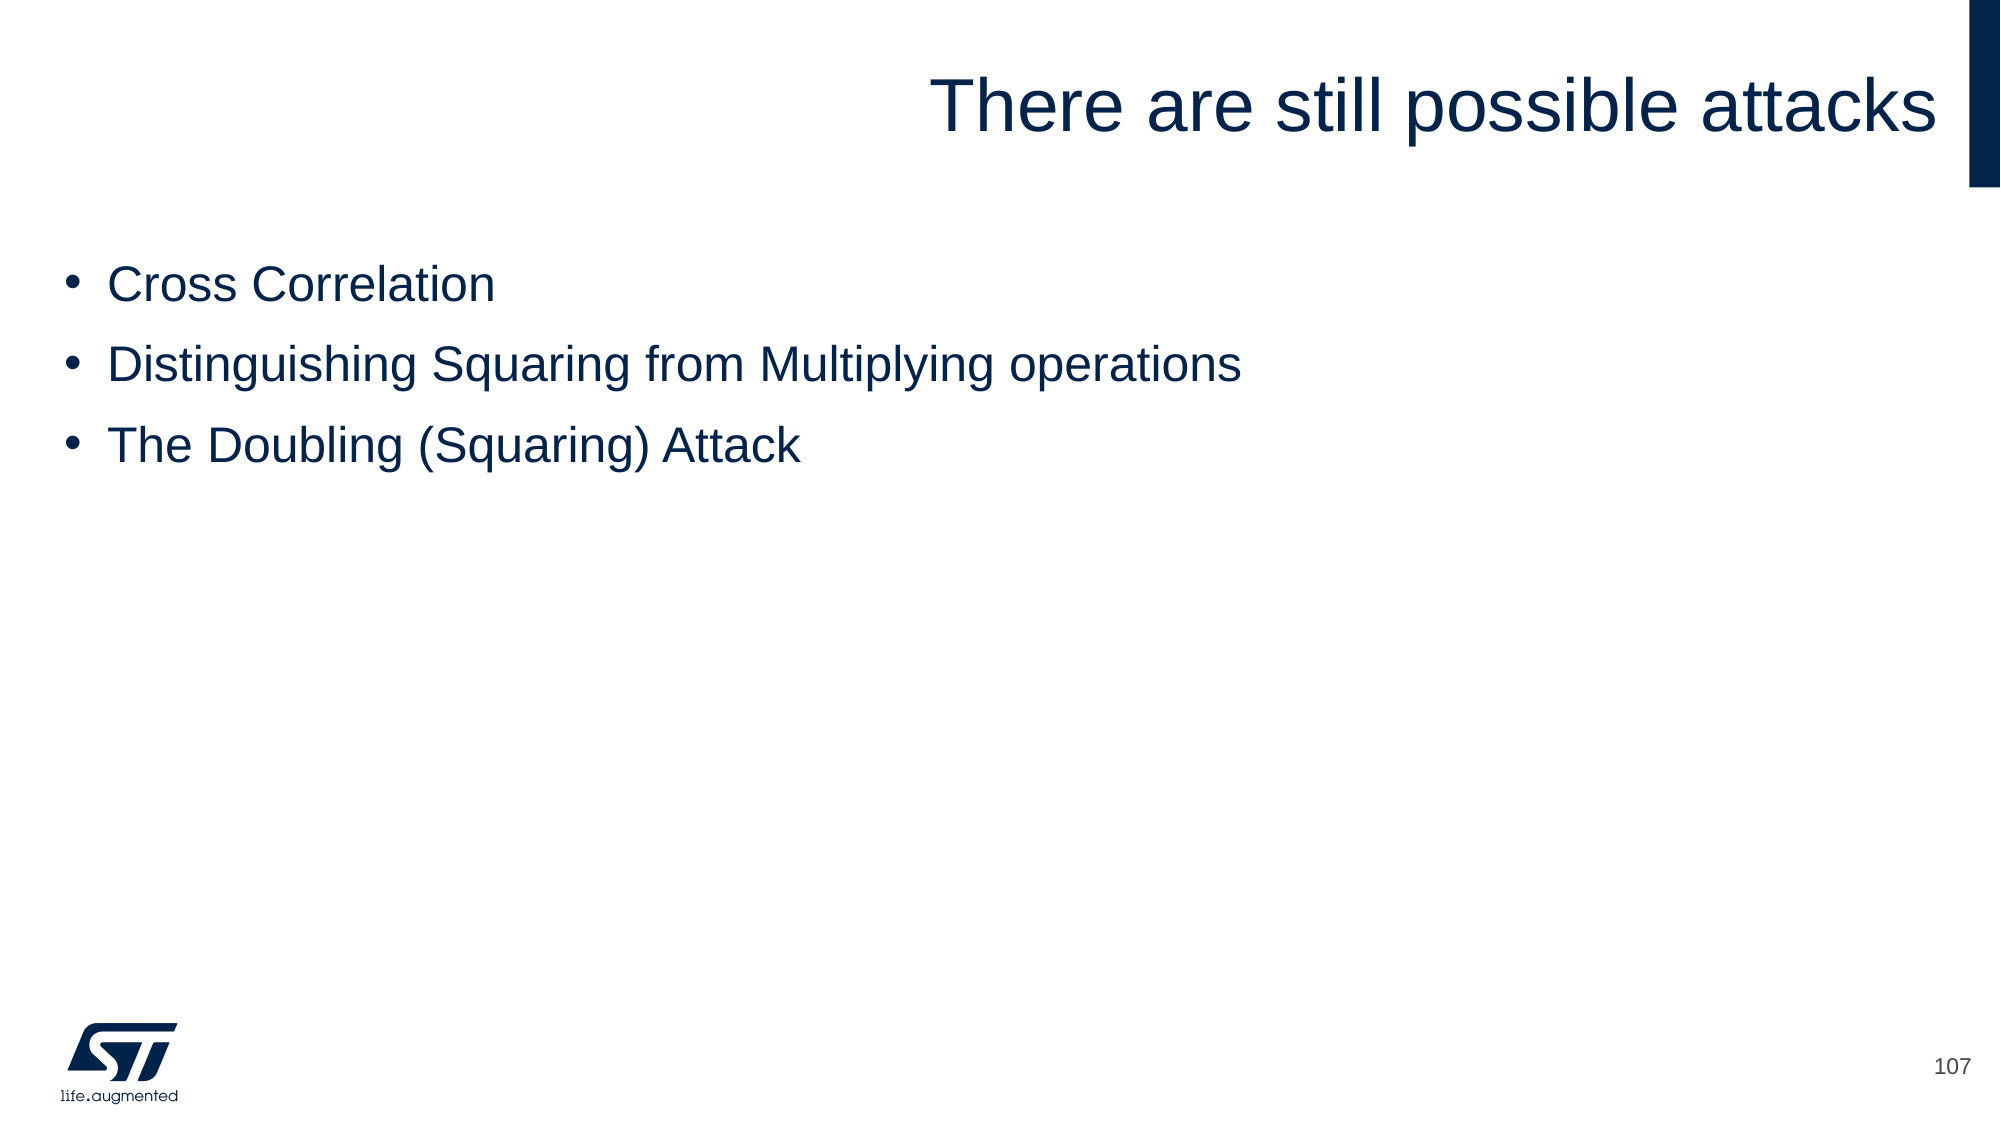

# There are still possible attacks
Cross Correlation
Distinguishing Squaring from Multiplying operations
The Doubling (Squaring) Attack

107